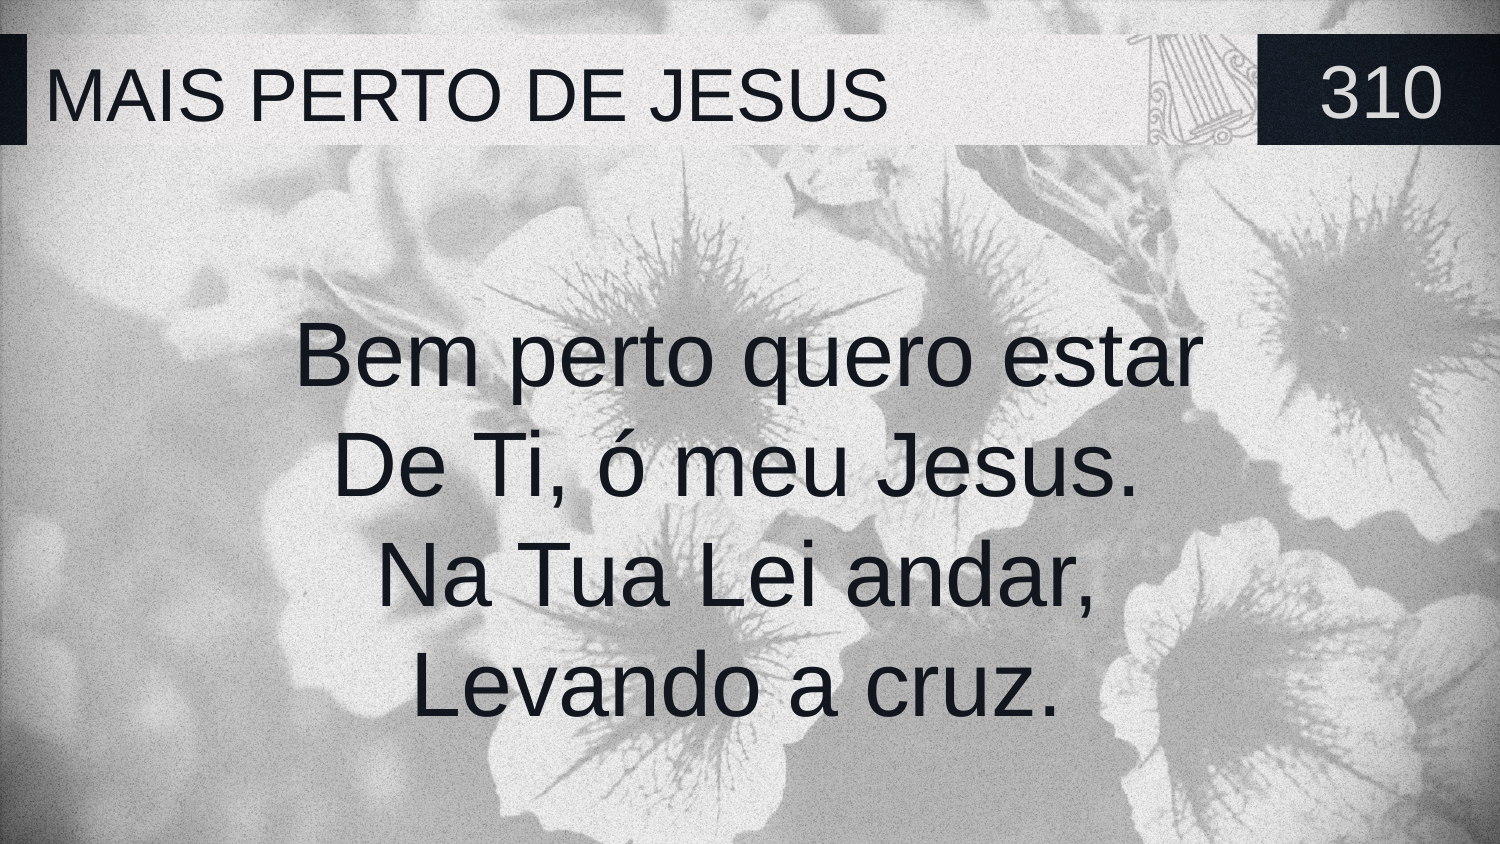

# MAIS PERTO DE JESUS
310
Bem perto quero estar
De Ti, ó meu Jesus.
Na Tua Lei andar,
Levando a cruz.